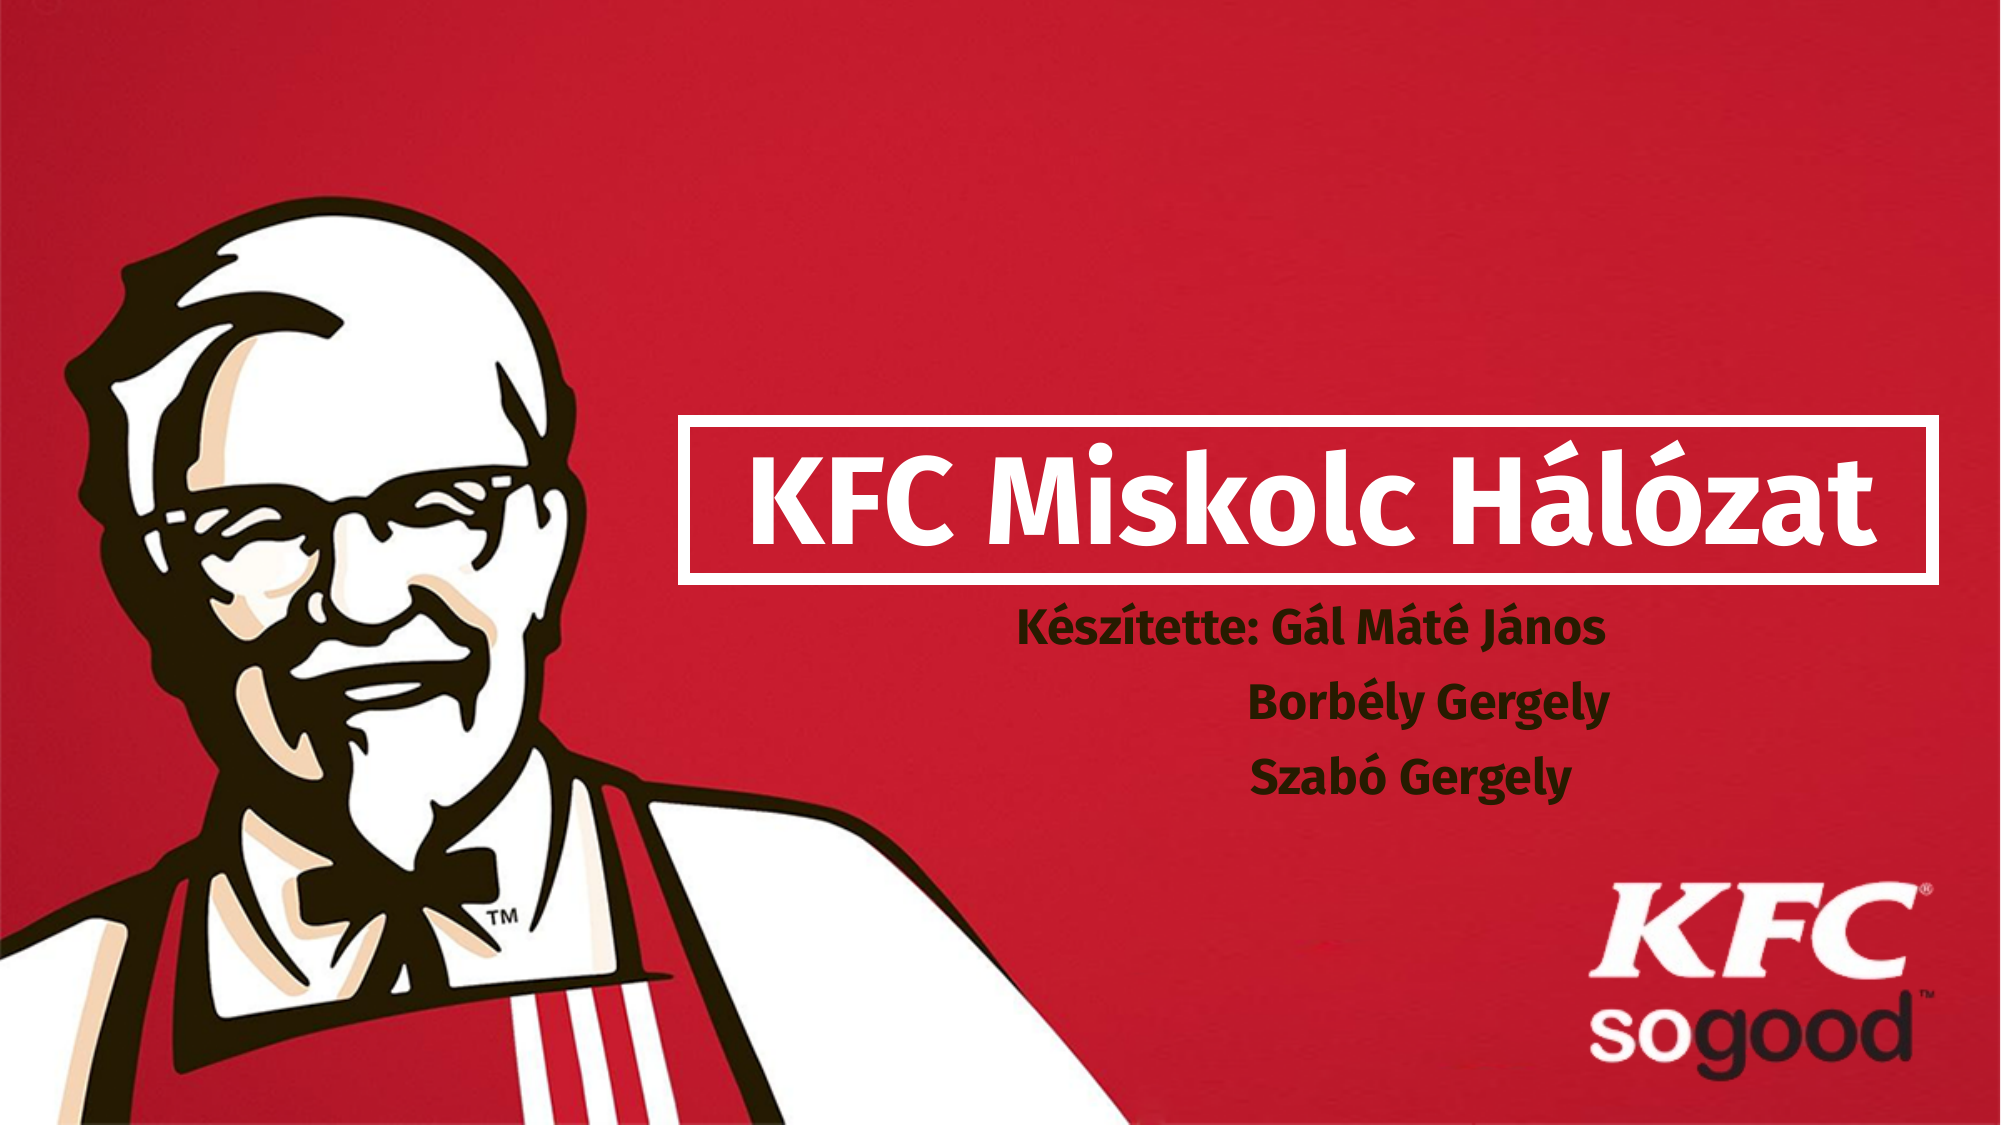

# KFC Miskolc Hálózat

Készítette: Gál Máté János
                    Borbély Gergely
                 Szabó Gergely